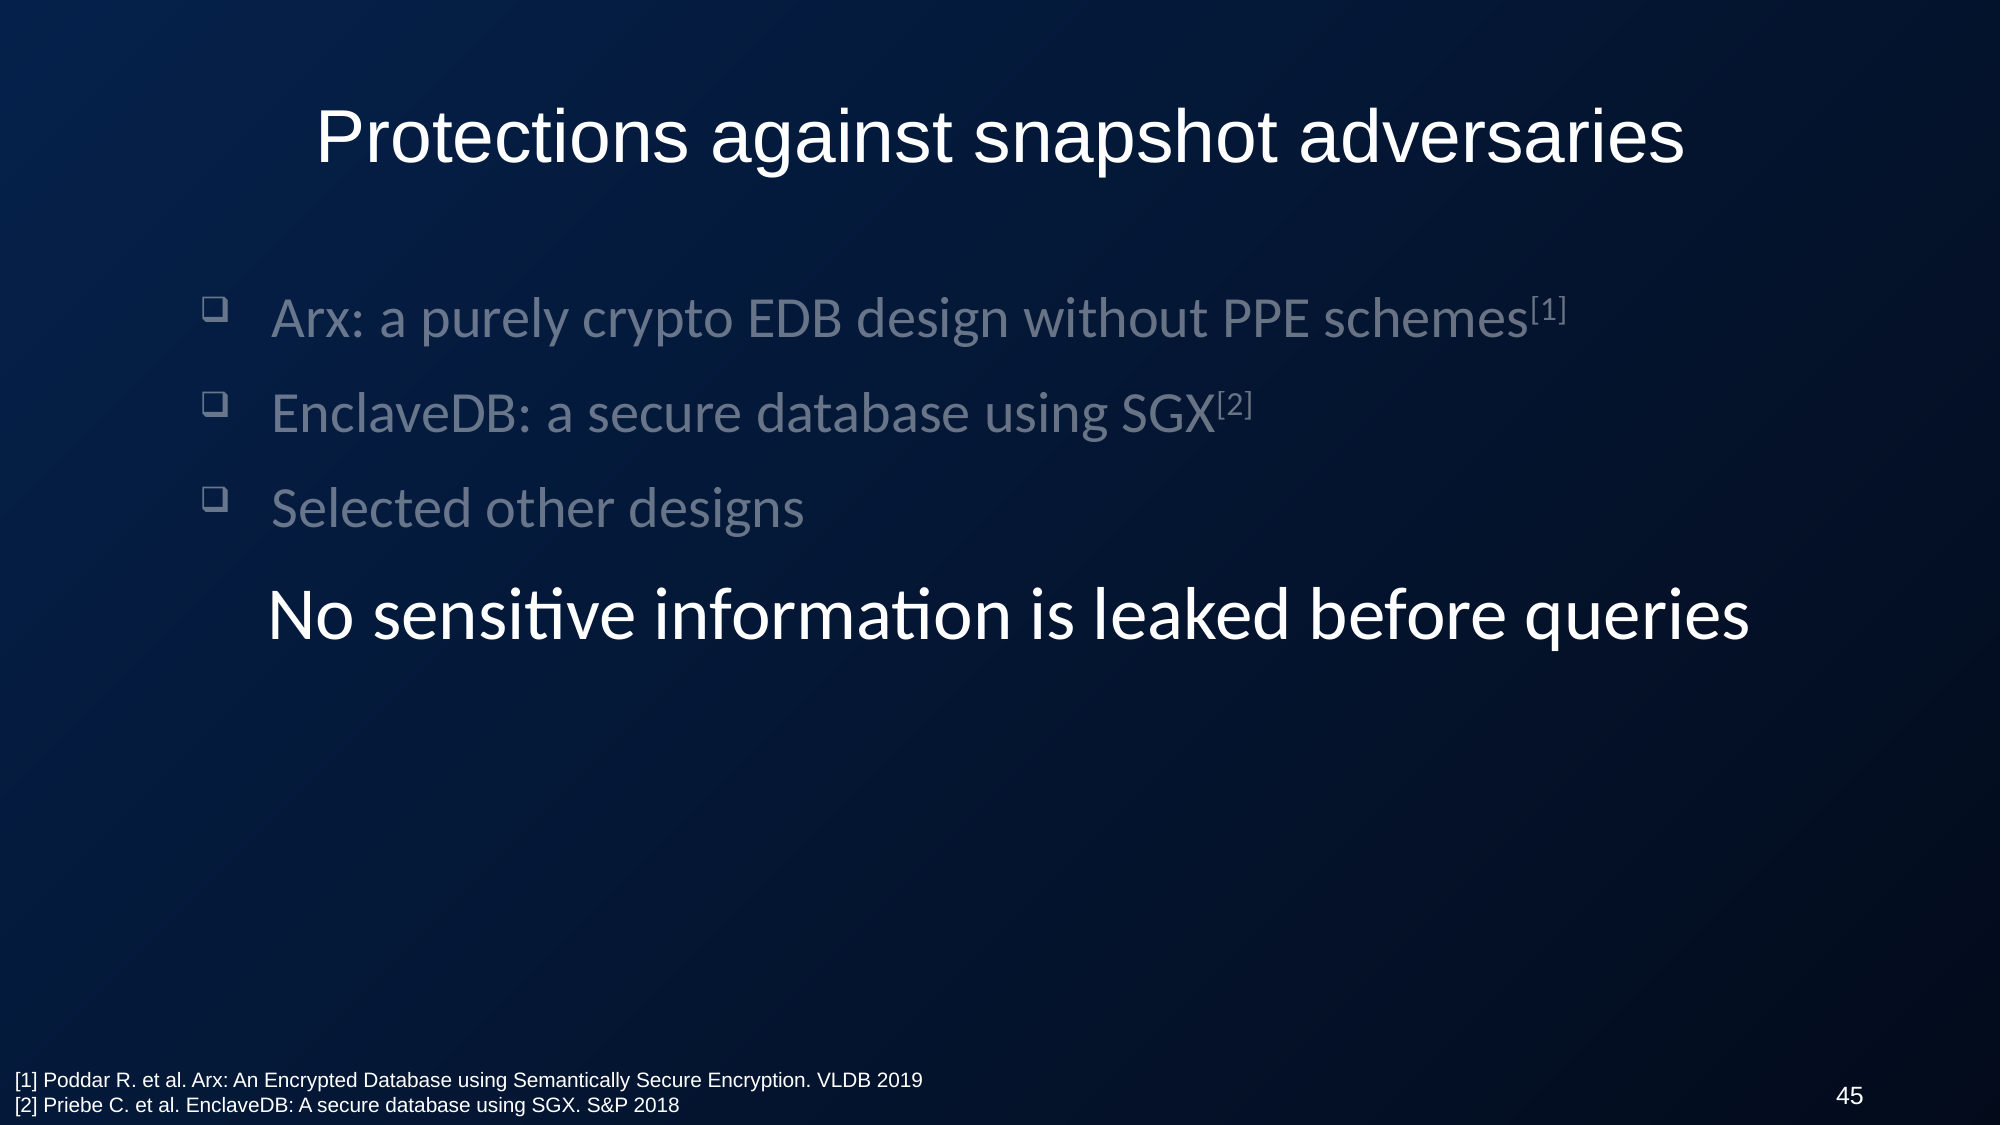

Protections against snapshot adversaries
Arx: a purely crypto EDB design without PPE schemes[1]
EnclaveDB: a secure database using SGX[2]
Selected other designs
No sensitive information is leaked before queries
[1] Poddar R. et al. Arx: An Encrypted Database using Semantically Secure Encryption. VLDB 2019
[2] Priebe C. et al. EnclaveDB: A secure database using SGX. S&P 2018
45